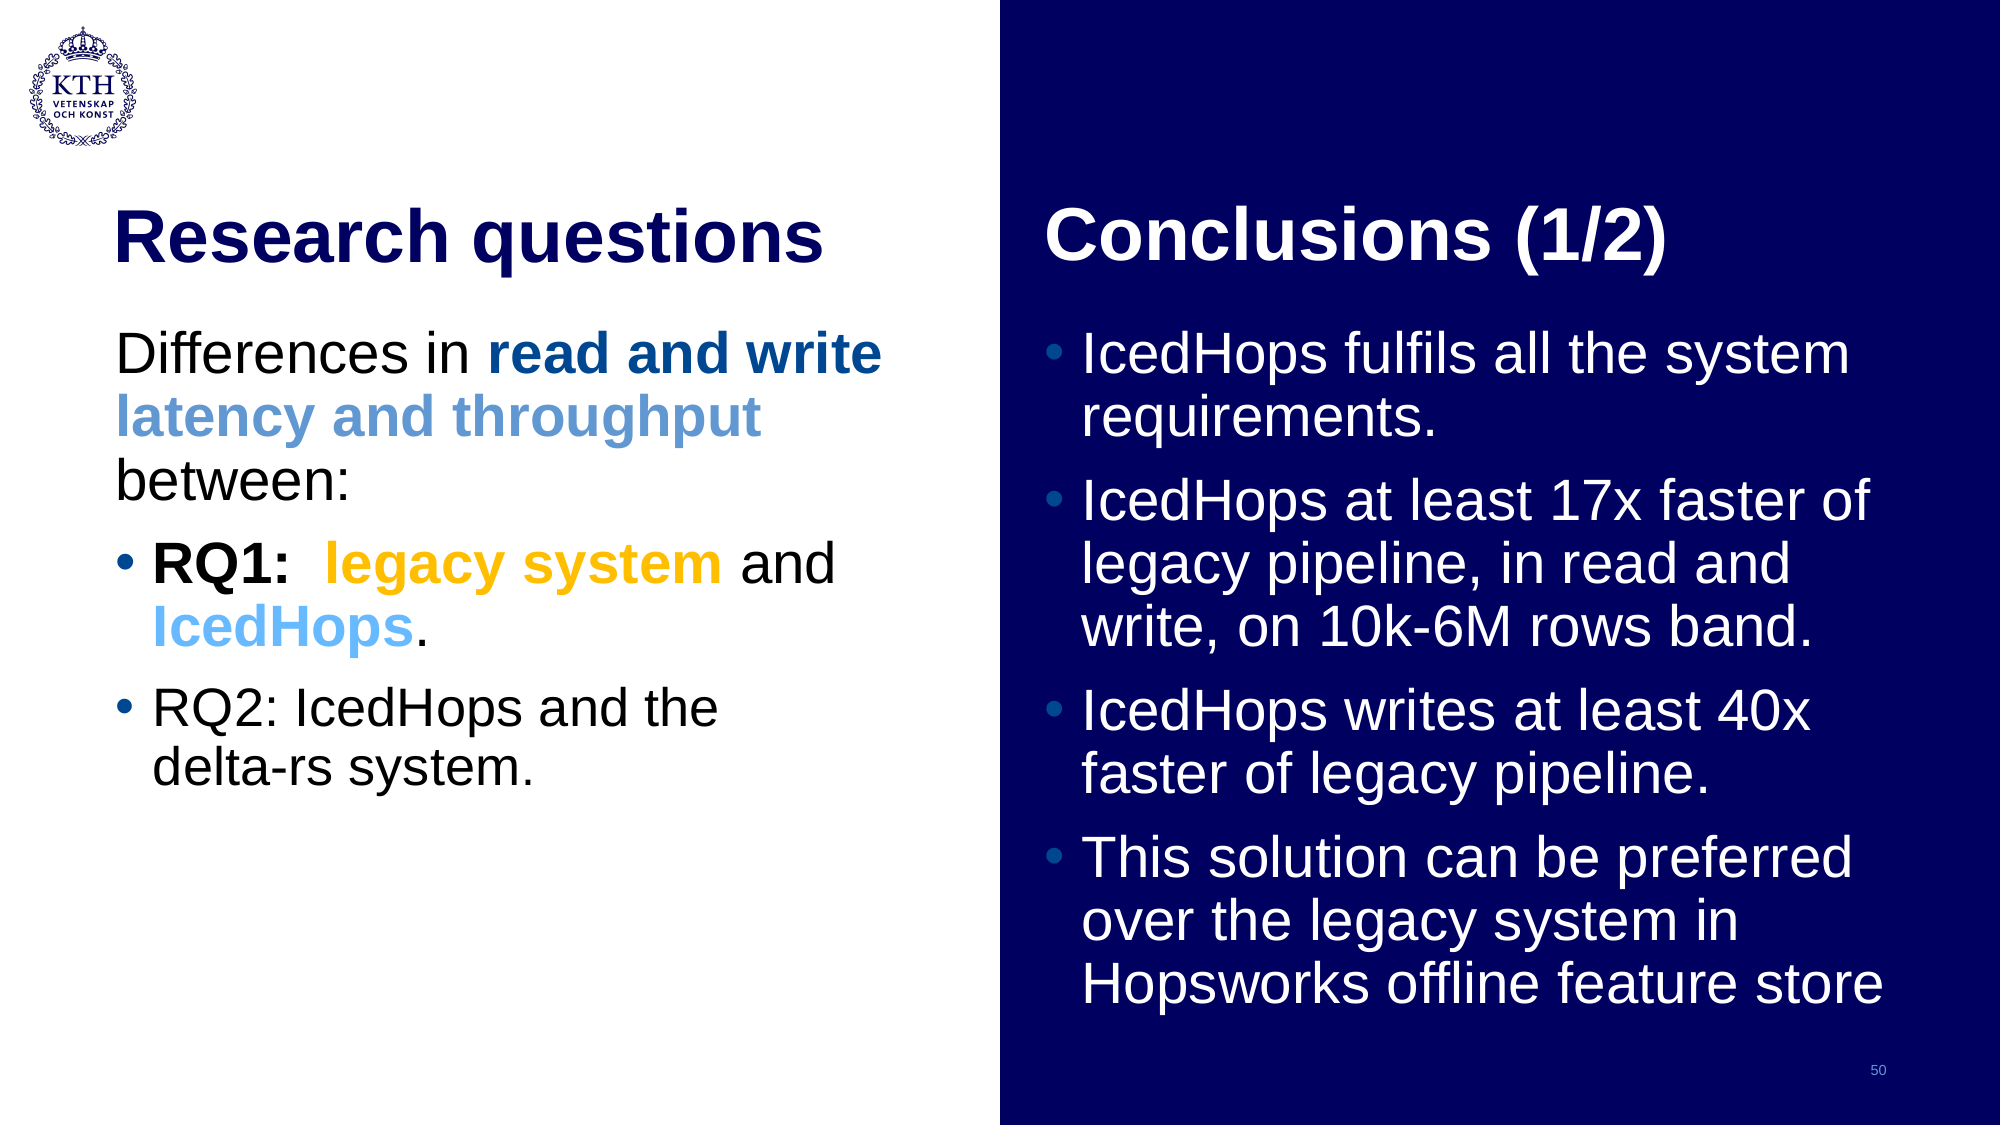

Conclusions (1/2)
# Research questions
Differences in read and write latency and throughput between:
RQ1:  legacy system and IcedHops.
RQ2: IcedHops and the
delta-rs system.
IcedHops fulfils all the system requirements.
IcedHops at least 17x faster of legacy pipeline, in read and write, on 10k-6M rows band.
IcedHops writes at least 40x faster of legacy pipeline.
This solution can be preferred over the legacy system in Hopsworks offline feature store
50